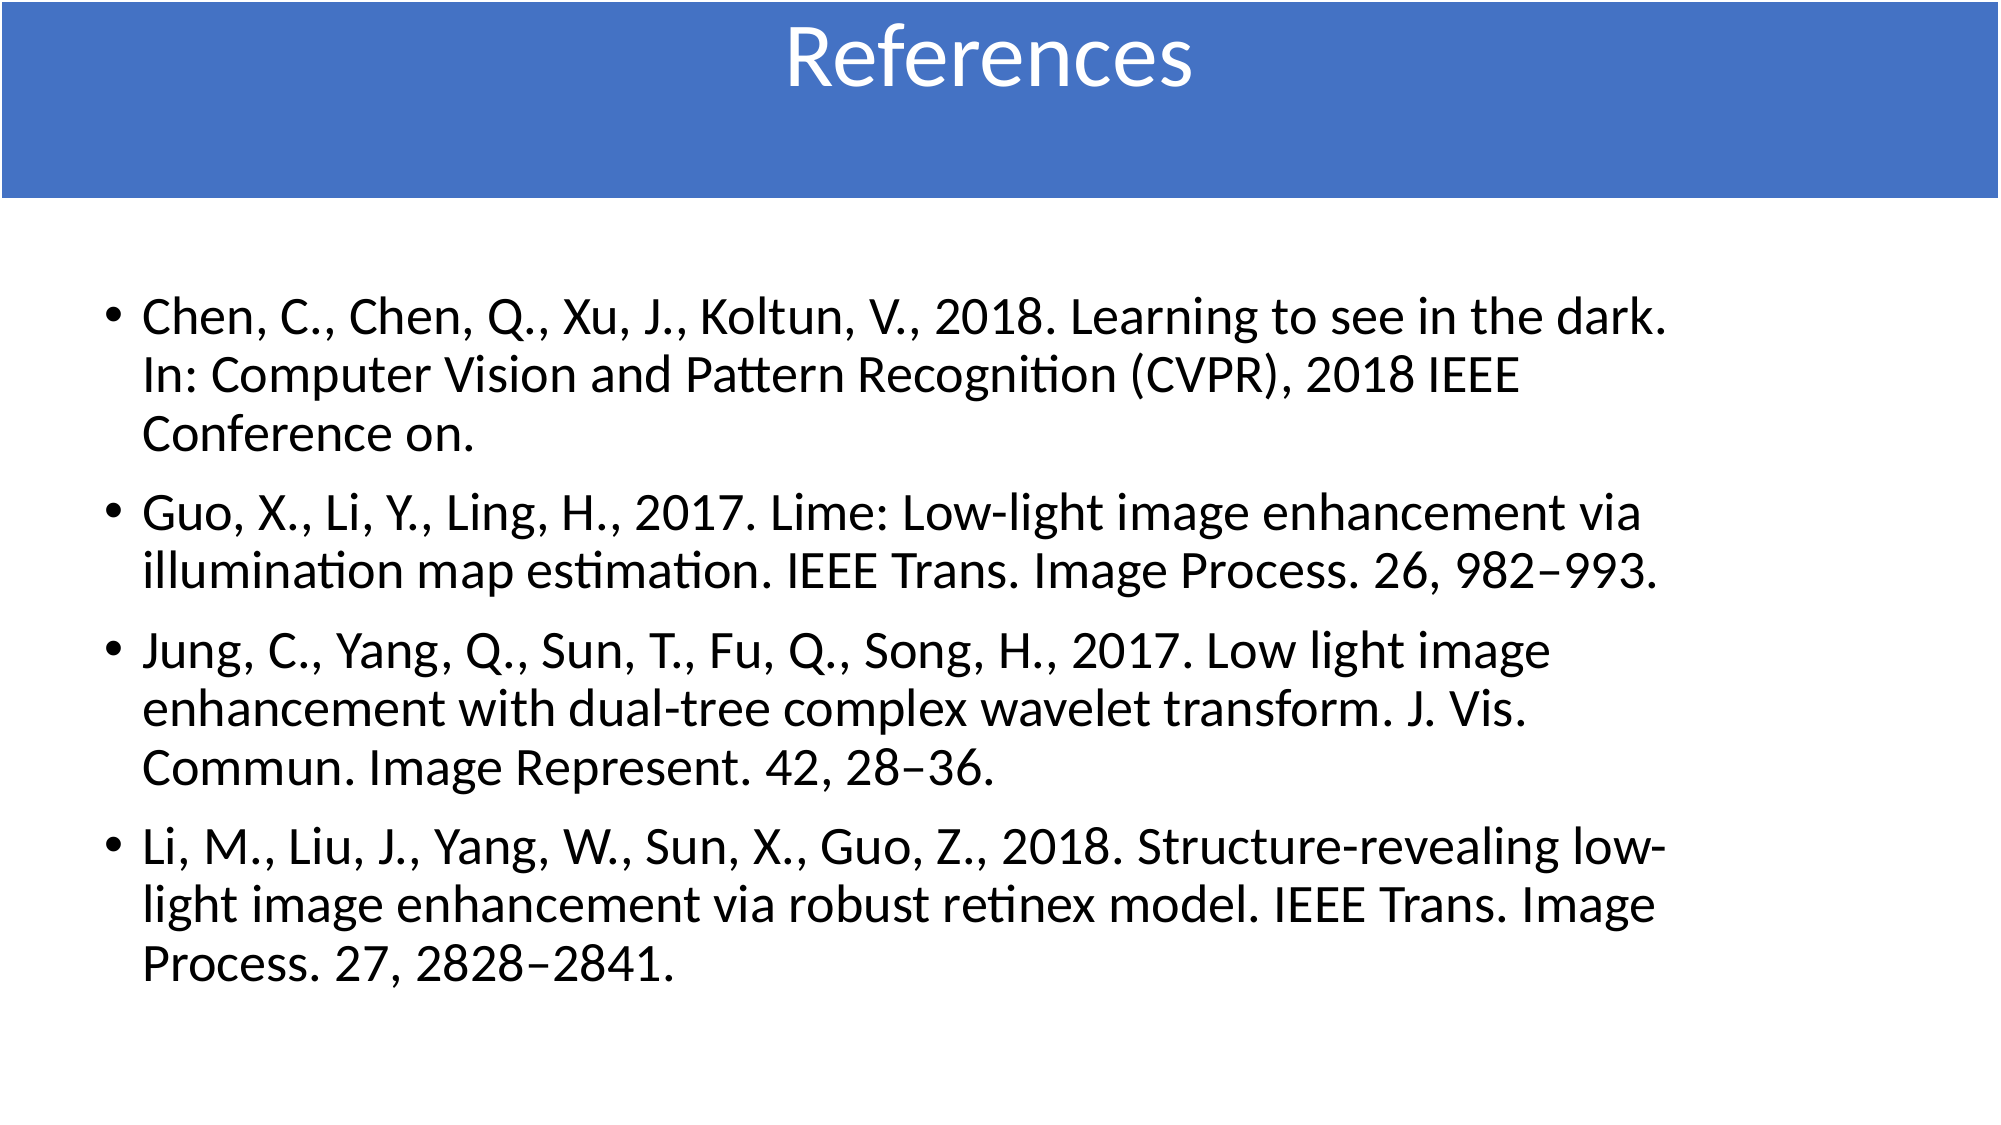

References
Chen, C., Chen, Q., Xu, J., Koltun, V., 2018. Learning to see in the dark. In: Computer Vision and Pattern Recognition (CVPR), 2018 IEEE Conference on.
Guo, X., Li, Y., Ling, H., 2017. Lime: Low-light image enhancement via illumination map estimation. IEEE Trans. Image Process. 26, 982–993.
Jung, C., Yang, Q., Sun, T., Fu, Q., Song, H., 2017. Low light image enhancement with dual-tree complex wavelet transform. J. Vis. Commun. Image Represent. 42, 28–36.
Li, M., Liu, J., Yang, W., Sun, X., Guo, Z., 2018. Structure-revealing low-light image enhancement via robust retinex model. IEEE Trans. Image Process. 27, 2828–2841.